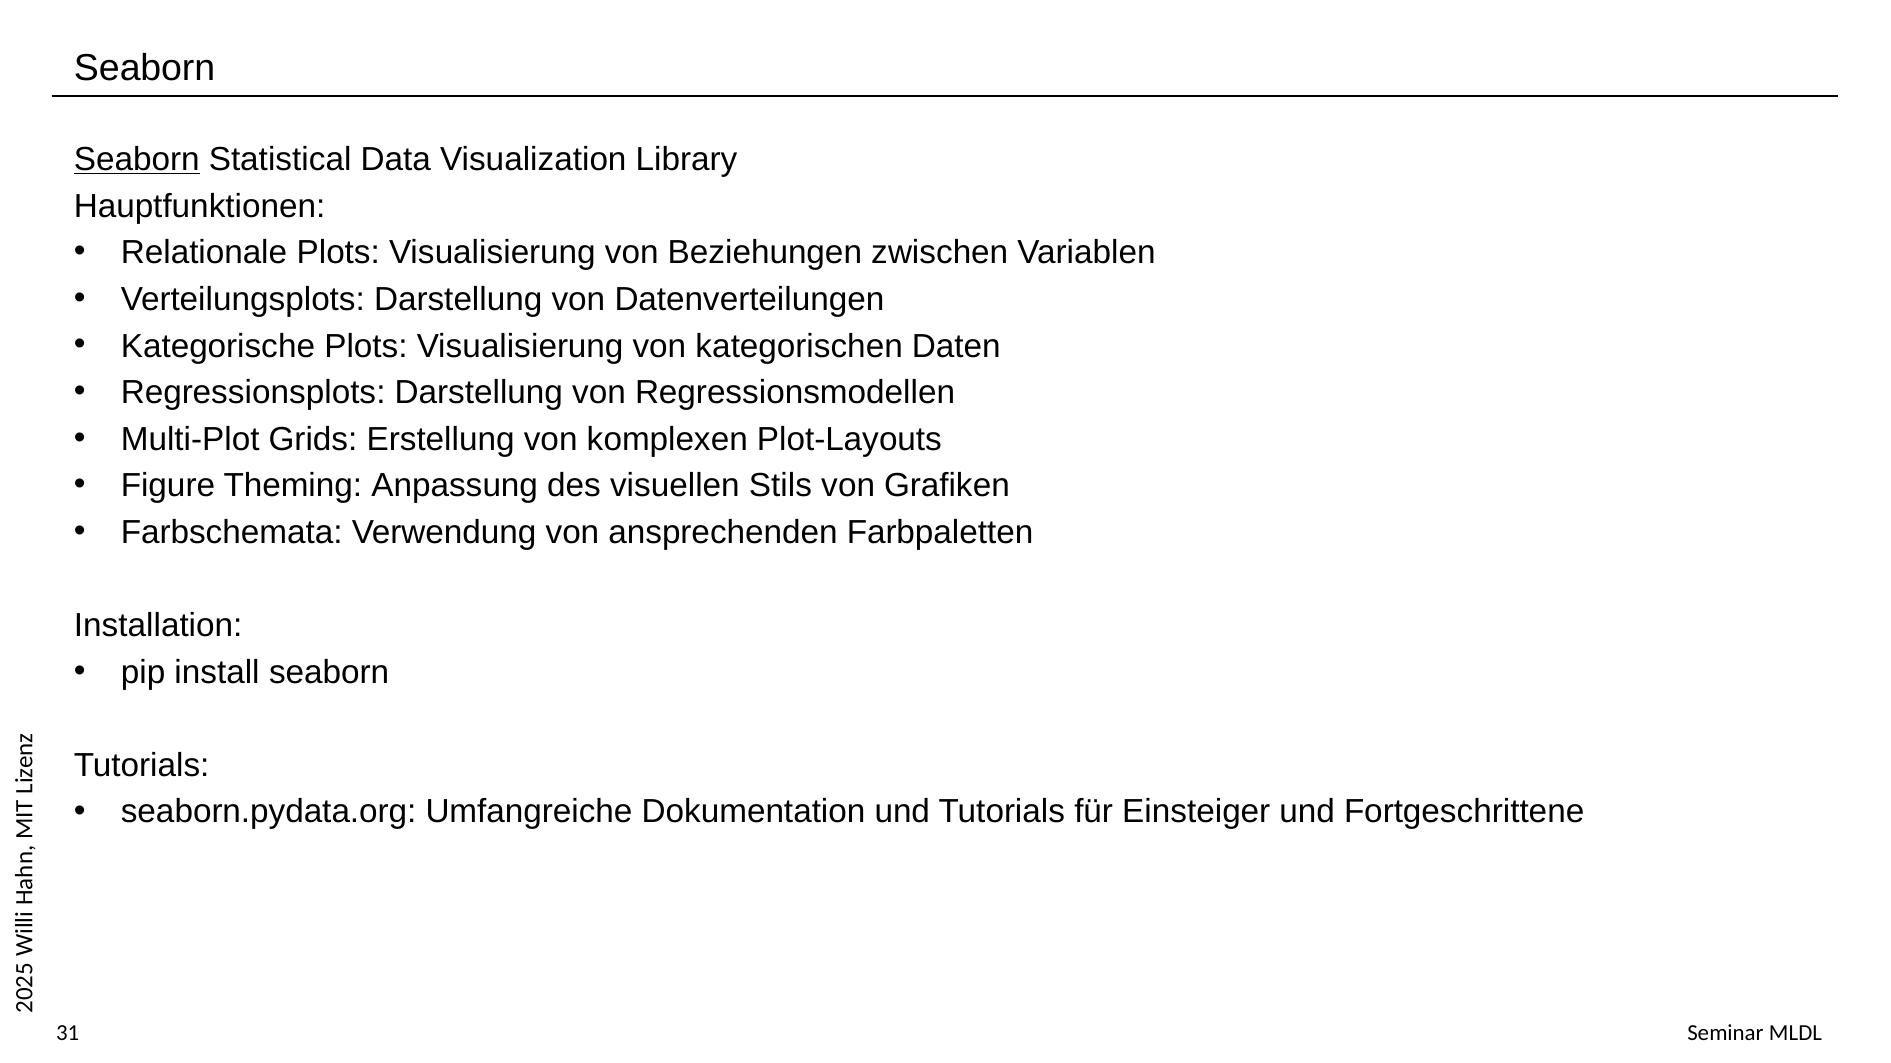

Seaborn
Seaborn Statistical Data Visualization Library
Hauptfunktionen:
Relationale Plots: Visualisierung von Beziehungen zwischen Variablen
Verteilungsplots: Darstellung von Datenverteilungen
Kategorische Plots: Visualisierung von kategorischen Daten
Regressionsplots: Darstellung von Regressionsmodellen
Multi-Plot Grids: Erstellung von komplexen Plot-Layouts
Figure Theming: Anpassung des visuellen Stils von Grafiken
Farbschemata: Verwendung von ansprechenden Farbpaletten

Installation:
pip install seaborn

Tutorials:
seaborn.pydata.org: Umfangreiche Dokumentation und Tutorials für Einsteiger und Fortgeschrittene